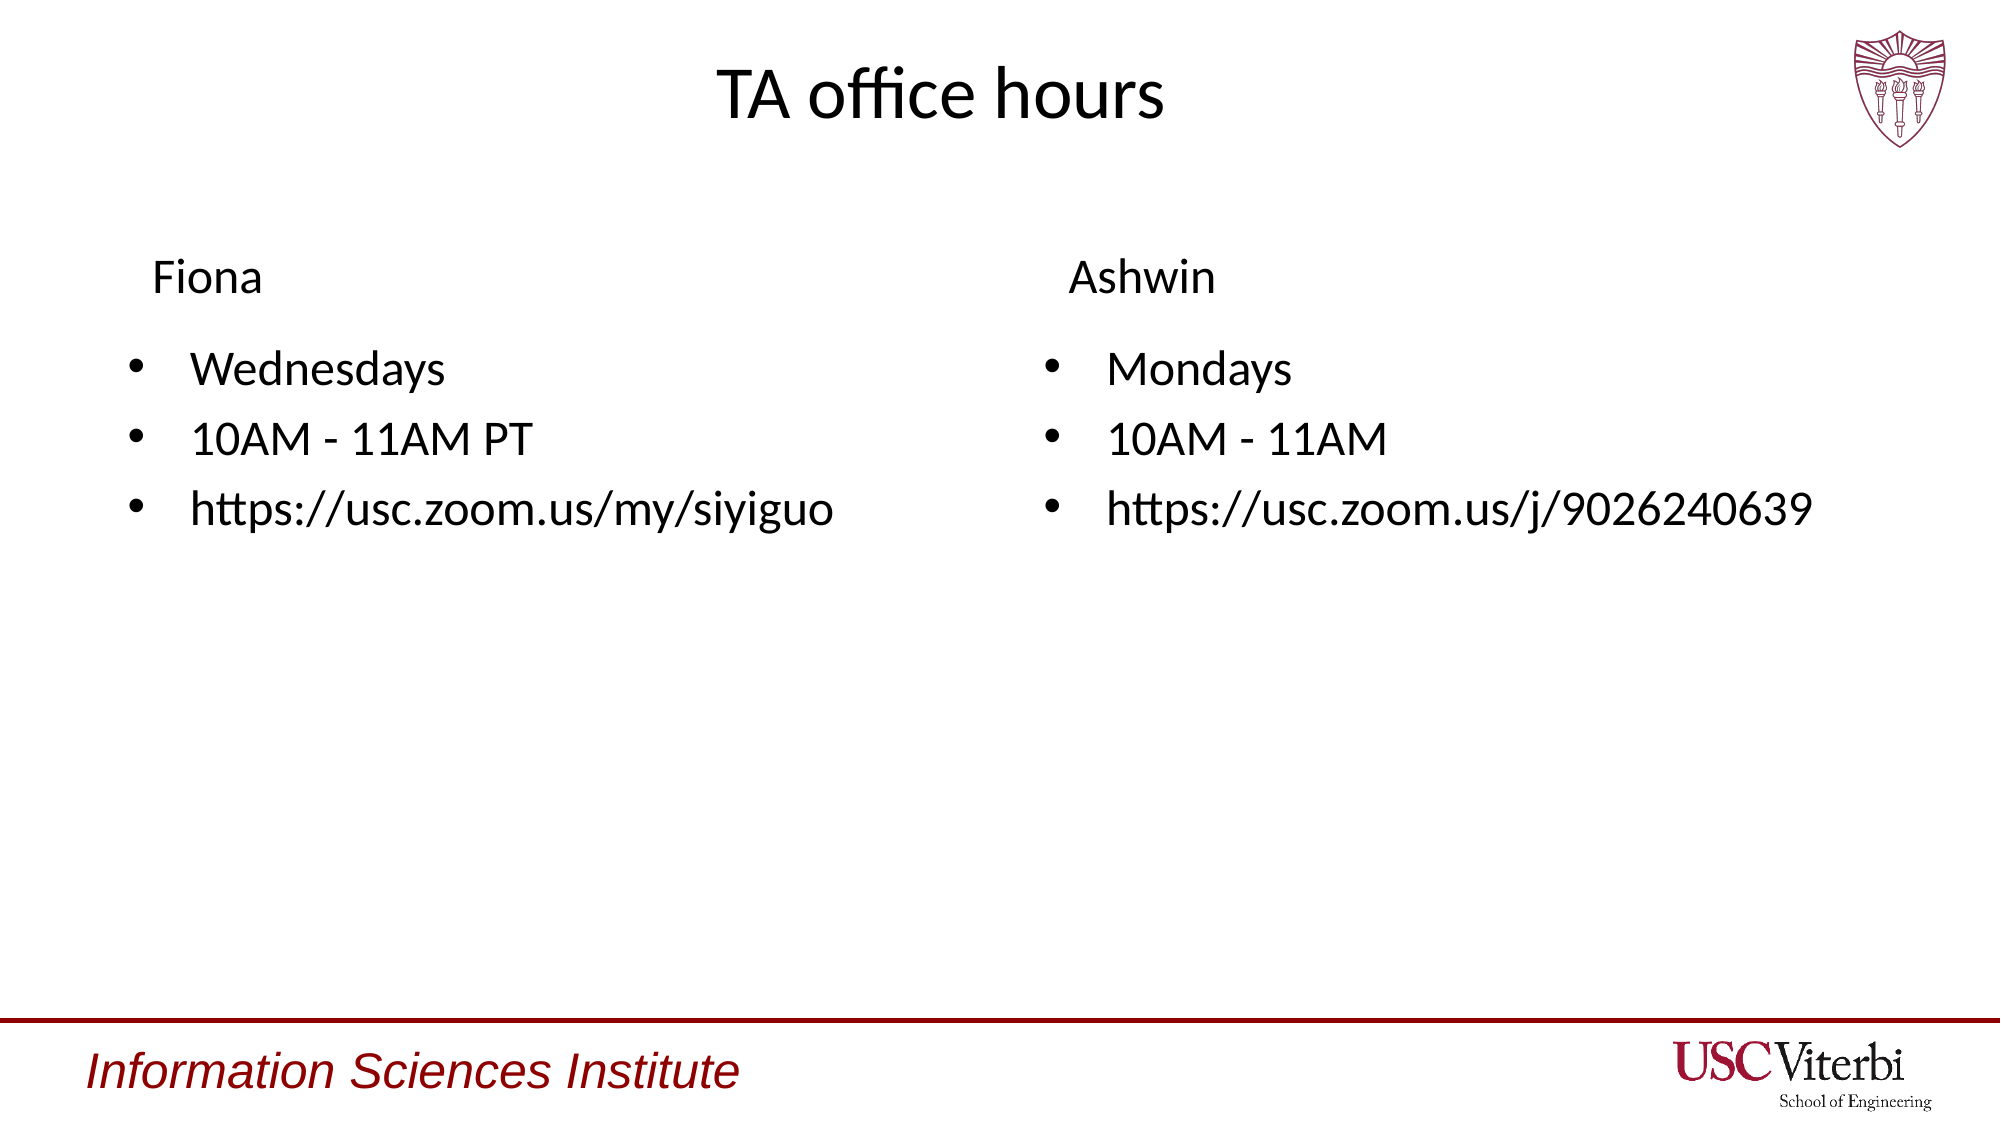

# TA office hours
Fiona
Ashwin
Wednesdays
10AM - 11AM PT
https://usc.zoom.us/my/siyiguo

Mondays
10AM - 11AM
https://usc.zoom.us/j/9026240639